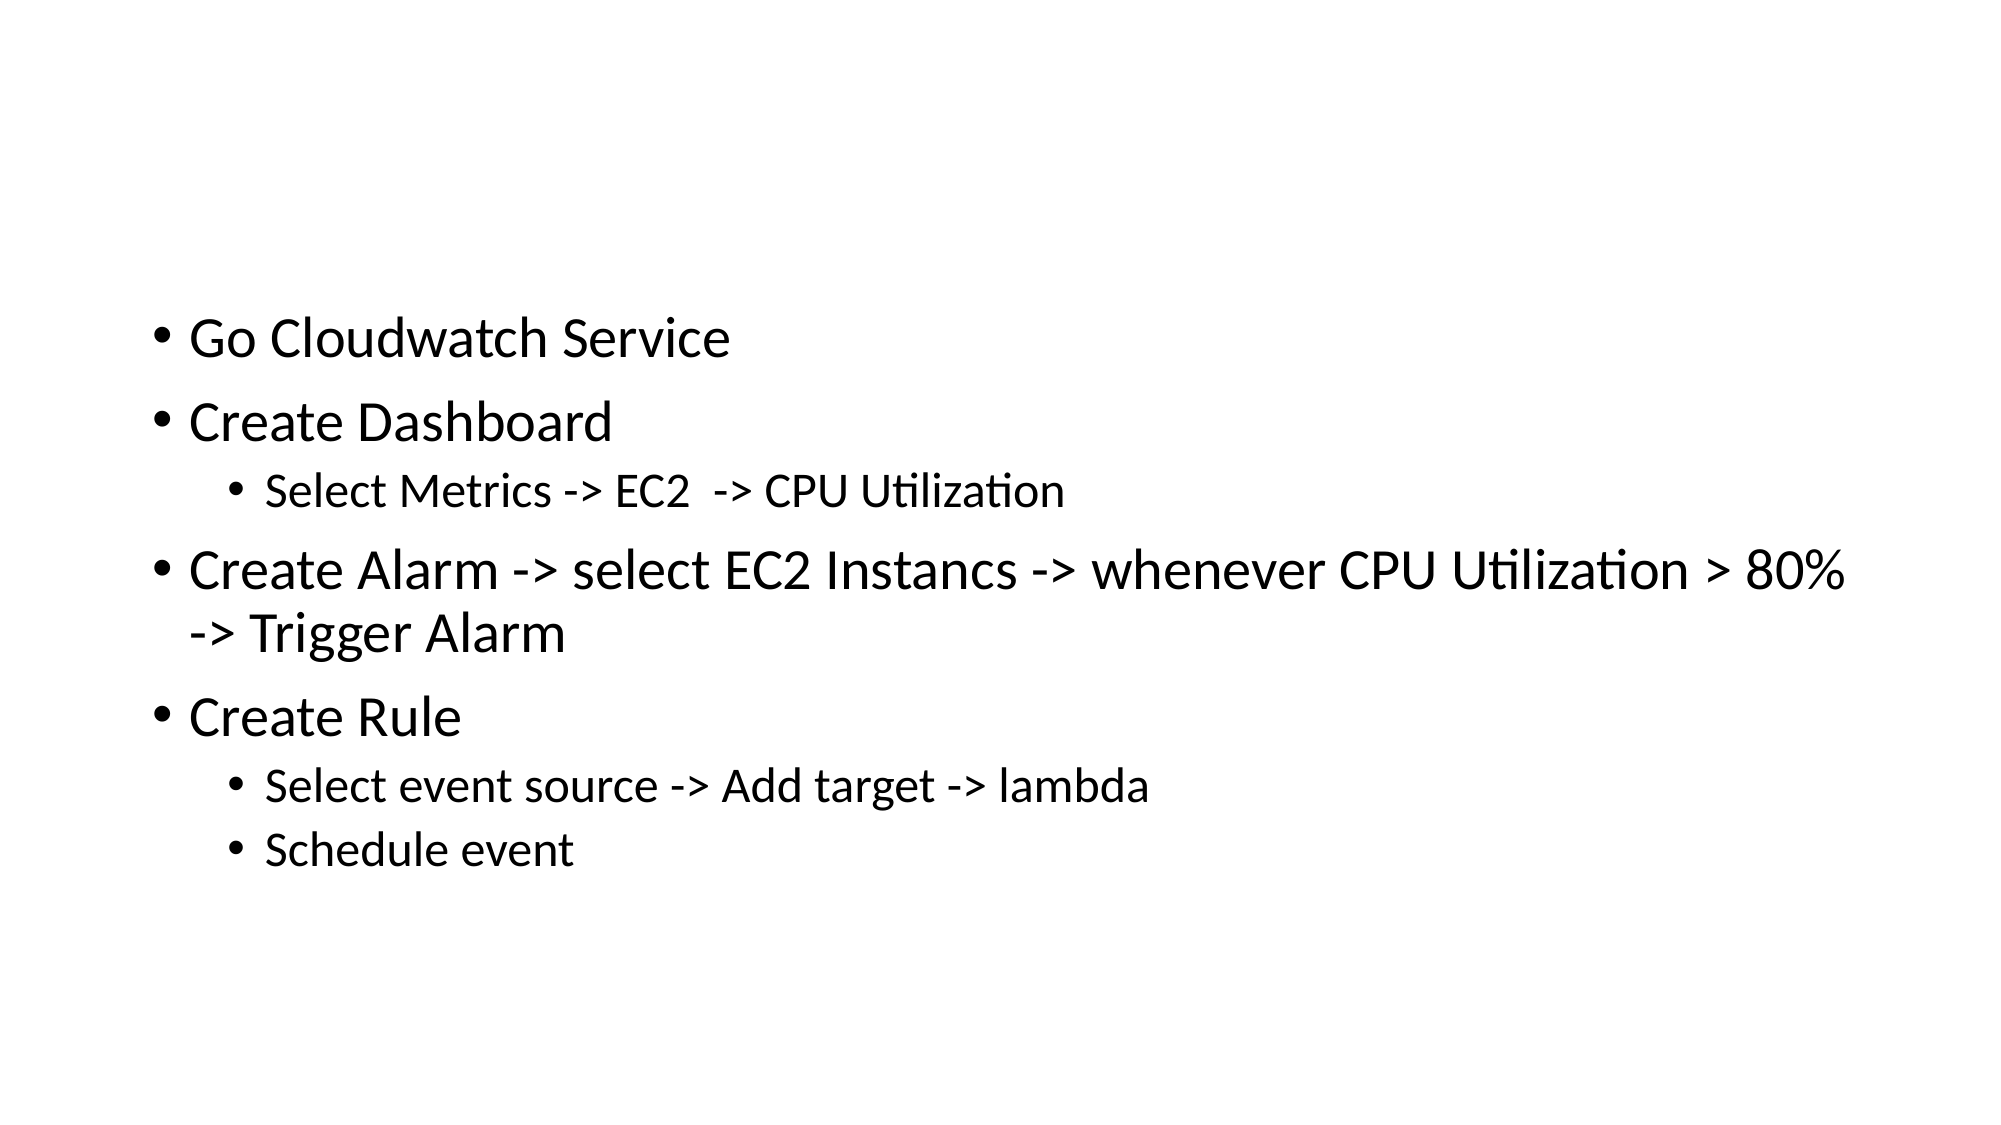

#
Go Cloudwatch Service
Create Dashboard
Select Metrics -> EC2  -> CPU Utilization
Create Alarm -> select EC2 Instancs -> whenever CPU Utilization > 80% -> Trigger Alarm
Create Rule
Select event source -> Add target -> lambda
Schedule event